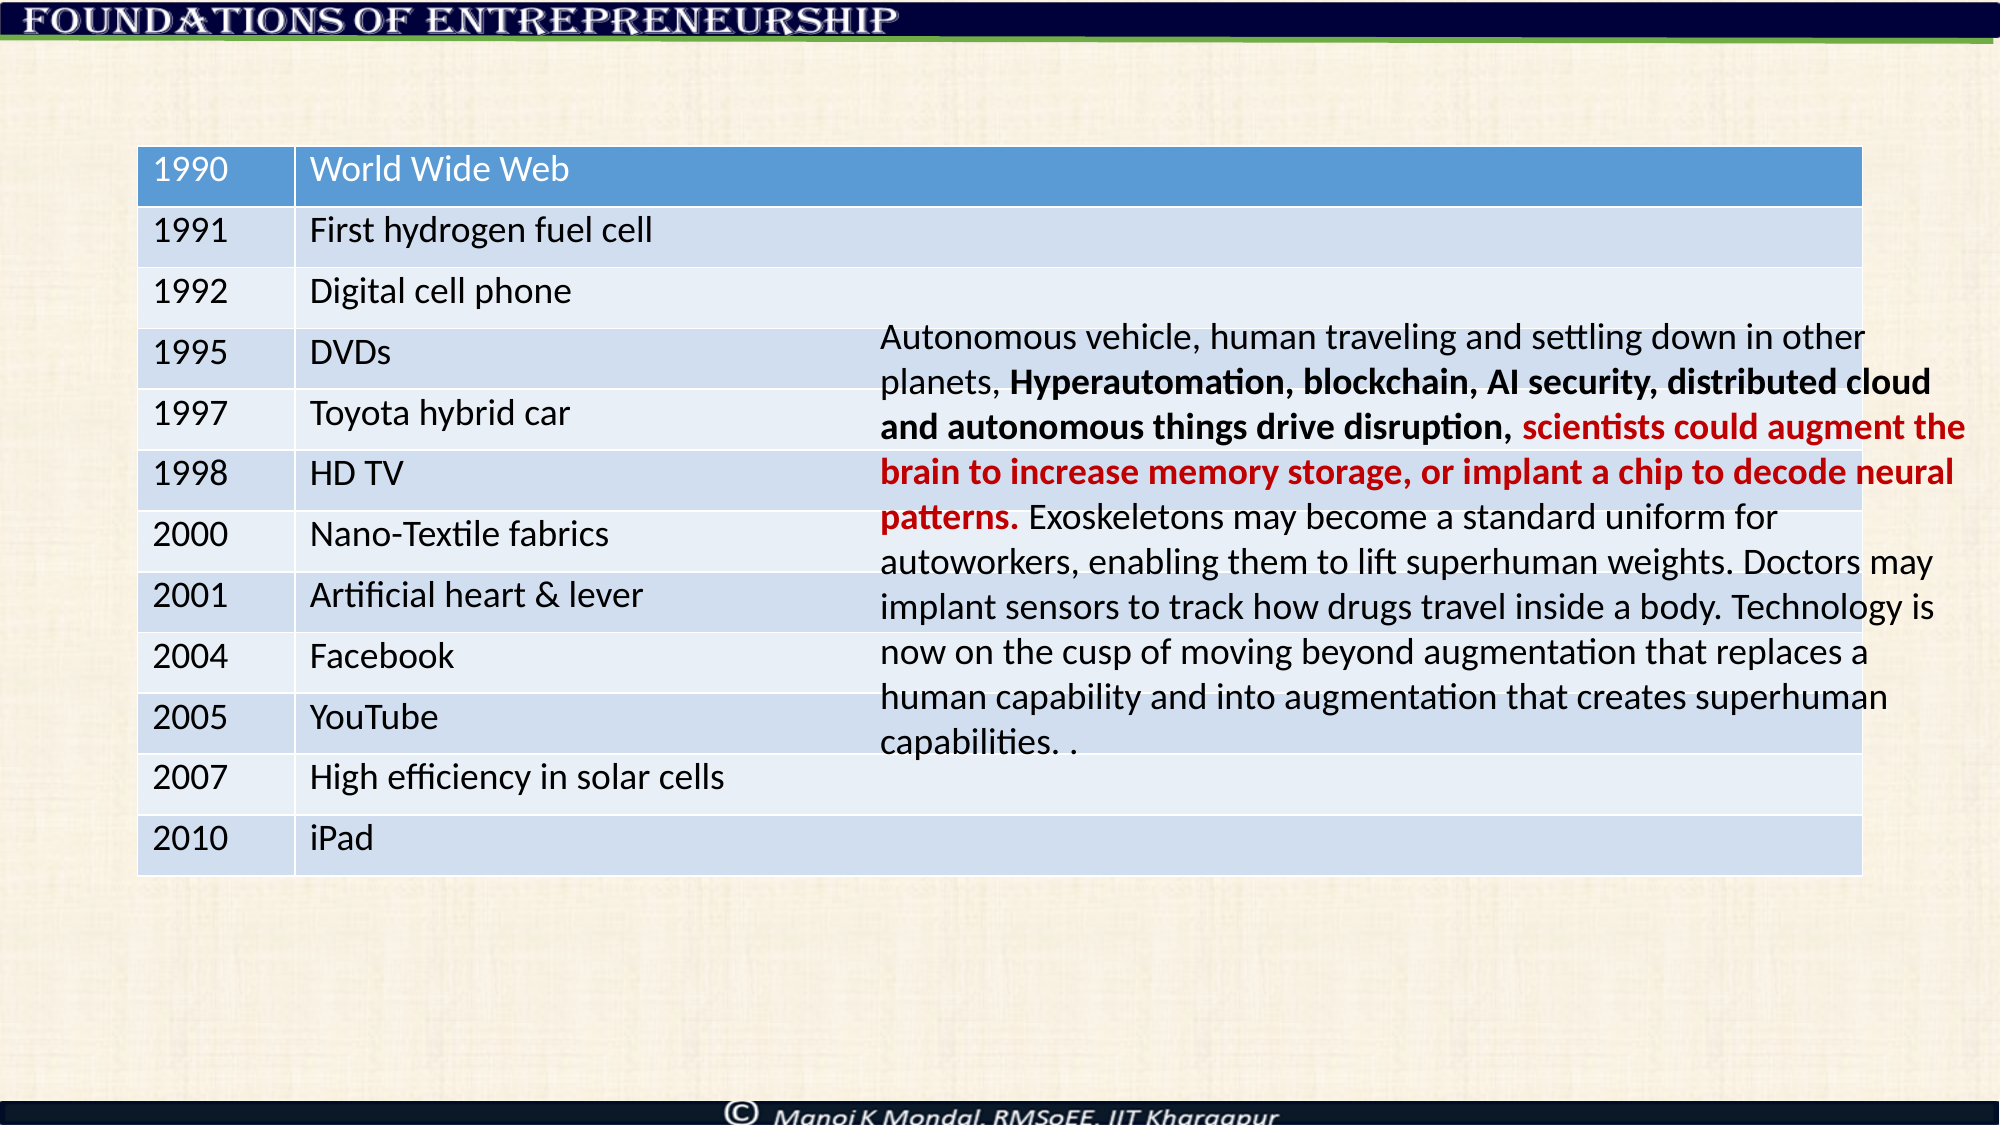

# may
| 1990 | World Wide Web |
| --- | --- |
| 1991 | First hydrogen fuel cell |
| 1992 | Digital cell phone |
| 1995 | DVDs |
| 1997 | Toyota hybrid car |
| 1998 | HD TV |
| 2000 | Nano-Textile fabrics |
| 2001 | Artificial heart & lever |
| 2004 | Facebook |
| 2005 | YouTube |
| 2007 | High efficiency in solar cells |
| 2010 | iPad |
Autonomous vehicle, human traveling and settling down in other planets, Hyperautomation, blockchain, AI security, distributed cloud and autonomous things drive disruption, scientists could augment the brain to increase memory storage, or implant a chip to decode neural patterns. Exoskeletons may become a standard uniform for autoworkers, enabling them to lift superhuman weights. Doctors may implant sensors to track how drugs travel inside a body. Technology is now on the cusp of moving beyond augmentation that replaces a human capability and into augmentation that creates superhuman capabilities. .